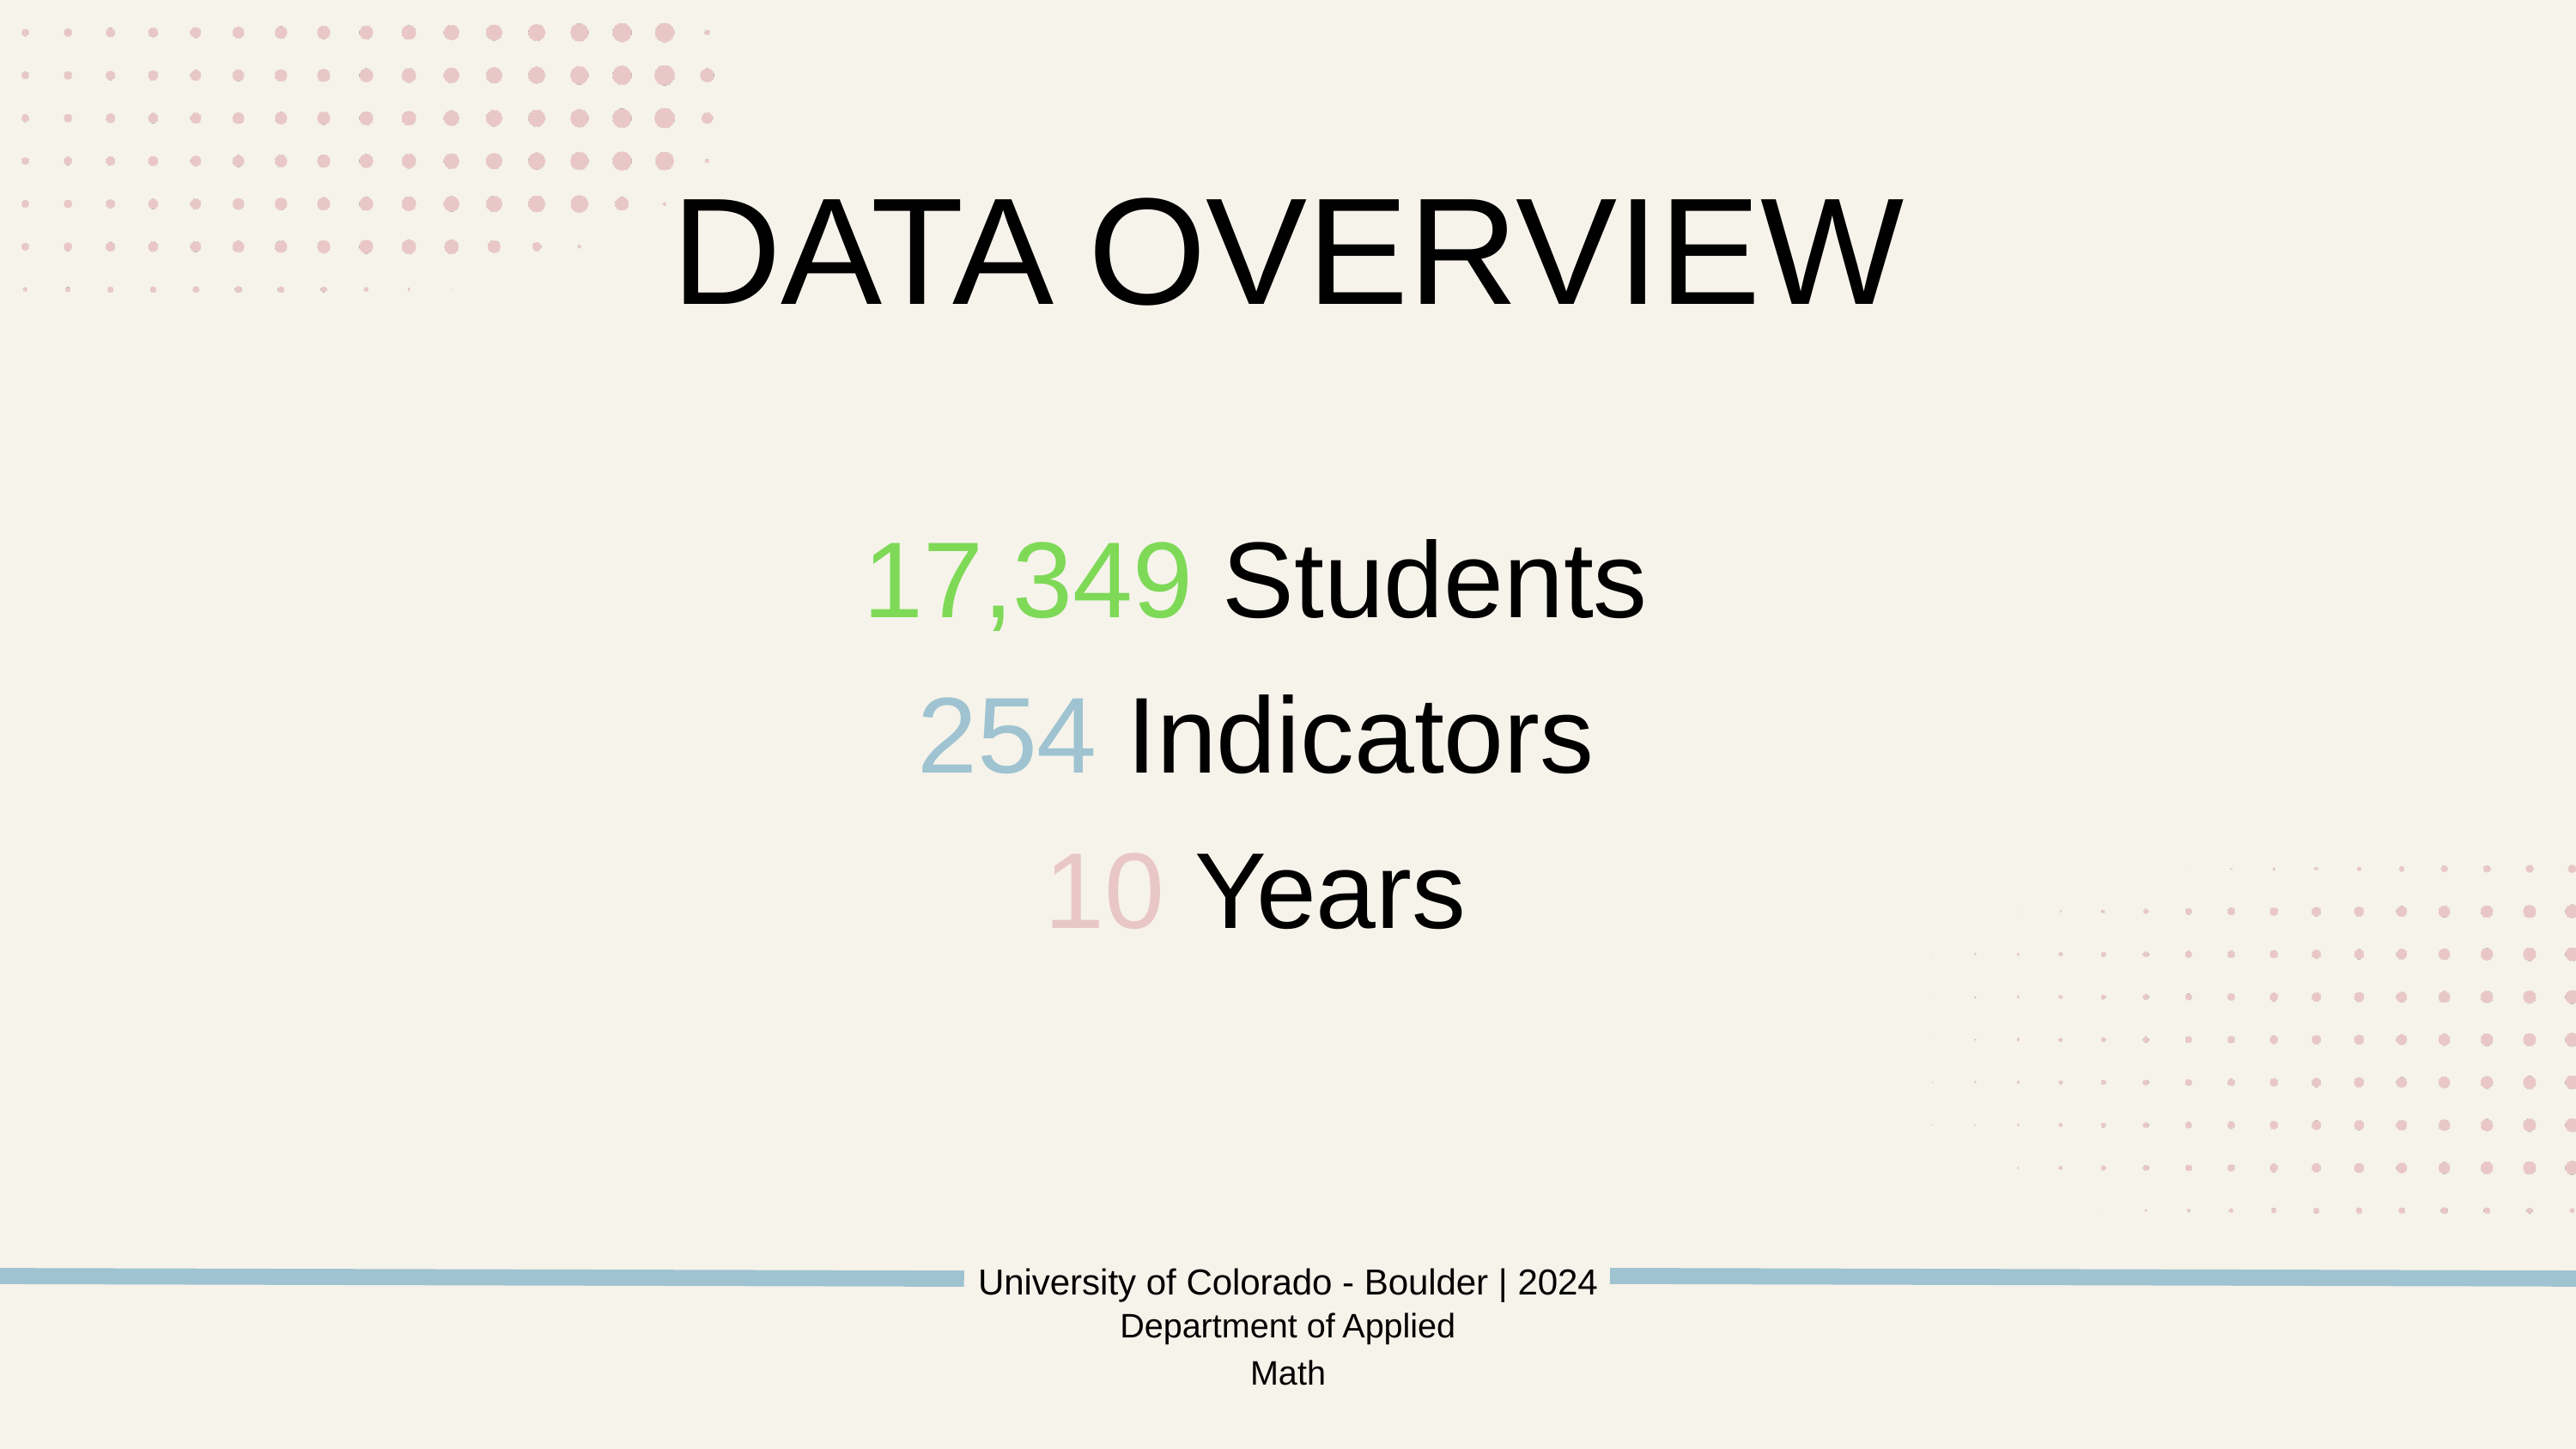

DATA OVERVIEW
17,349 Students
254 Indicators
10 Years

University of Colorado - Boulder | 2024

Department of Applied Math